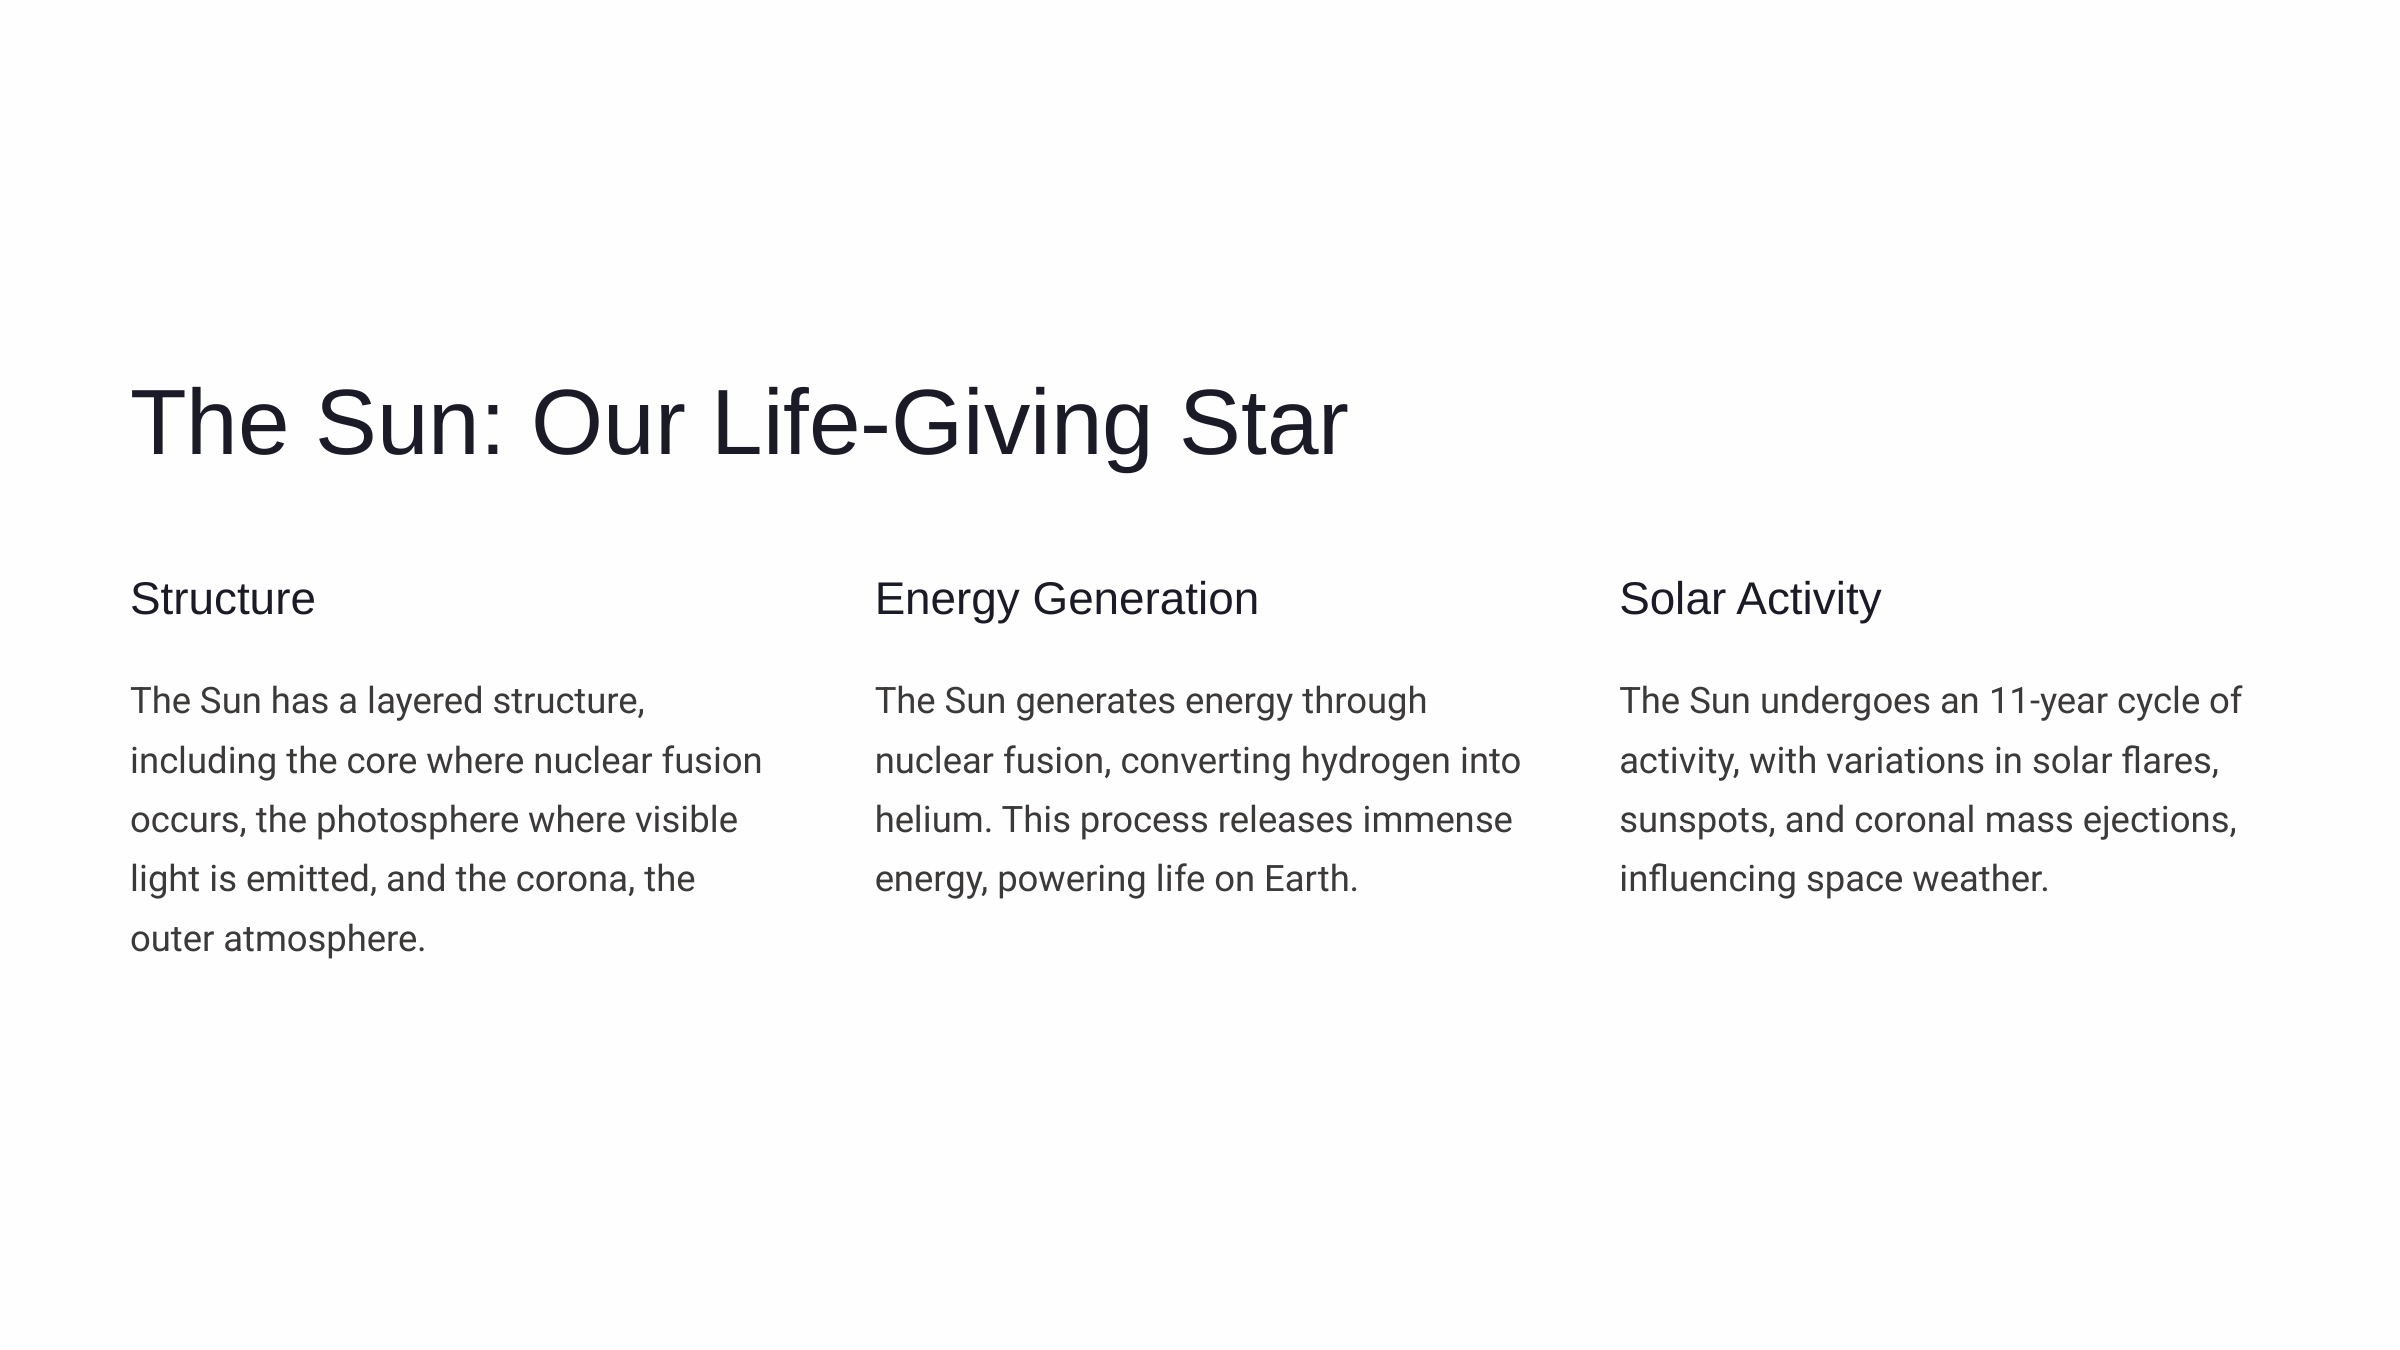

The Sun: Our Life-Giving Star
Structure
Energy Generation
Solar Activity
The Sun has a layered structure, including the core where nuclear fusion occurs, the photosphere where visible light is emitted, and the corona, the outer atmosphere.
The Sun generates energy through nuclear fusion, converting hydrogen into helium. This process releases immense energy, powering life on Earth.
The Sun undergoes an 11-year cycle of activity, with variations in solar flares, sunspots, and coronal mass ejections, influencing space weather.